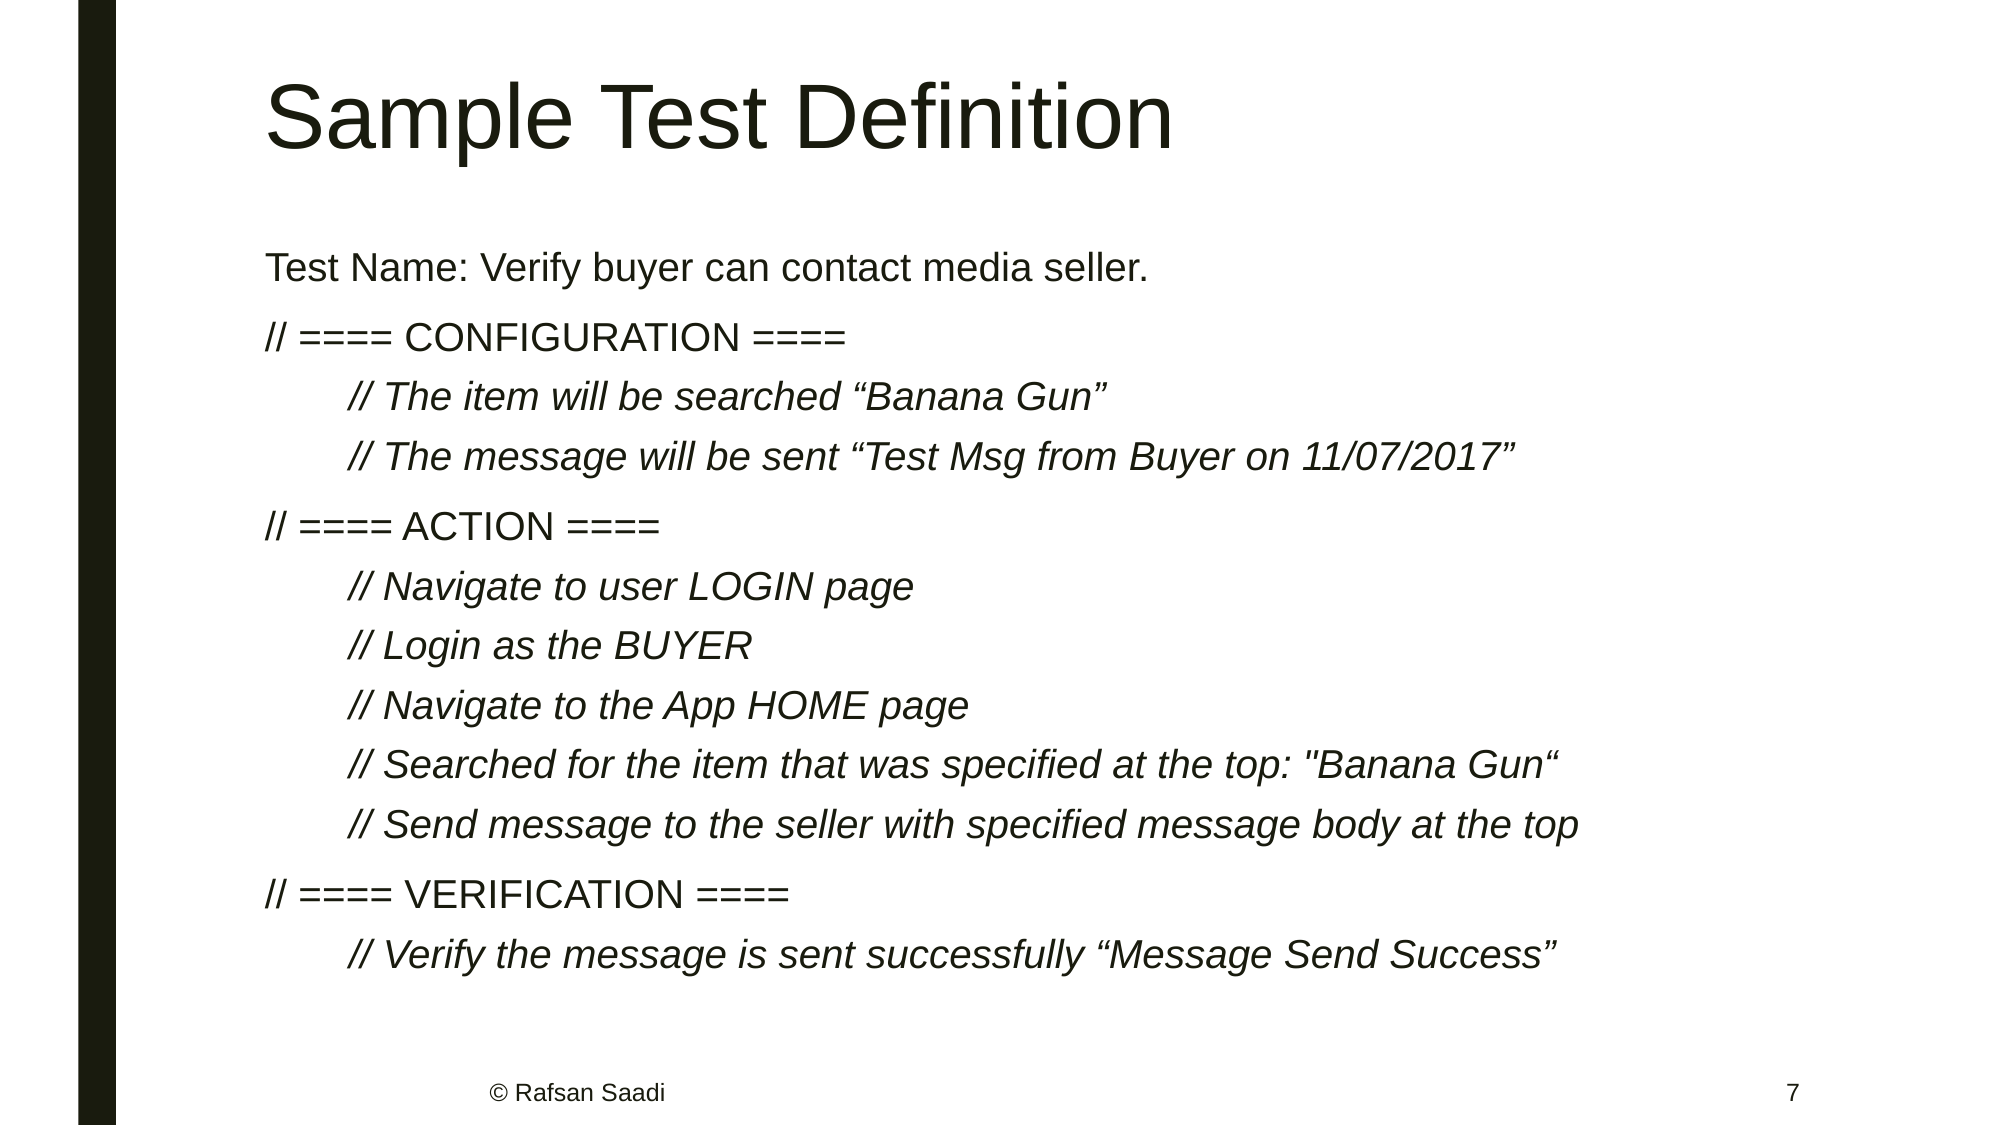

# Sample Test Definition
Test Name: Verify buyer can contact media seller.
// ==== CONFIGURATION ====
// The item will be searched “Banana Gun”
// The message will be sent “Test Msg from Buyer on 11/07/2017”
// ==== ACTION ====
// Navigate to user LOGIN page
// Login as the BUYER
// Navigate to the App HOME page
// Searched for the item that was specified at the top: "Banana Gun“
// Send message to the seller with specified message body at the top
// ==== VERIFICATION ====
// Verify the message is sent successfully “Message Send Success”

© Rafsan Saadi
7